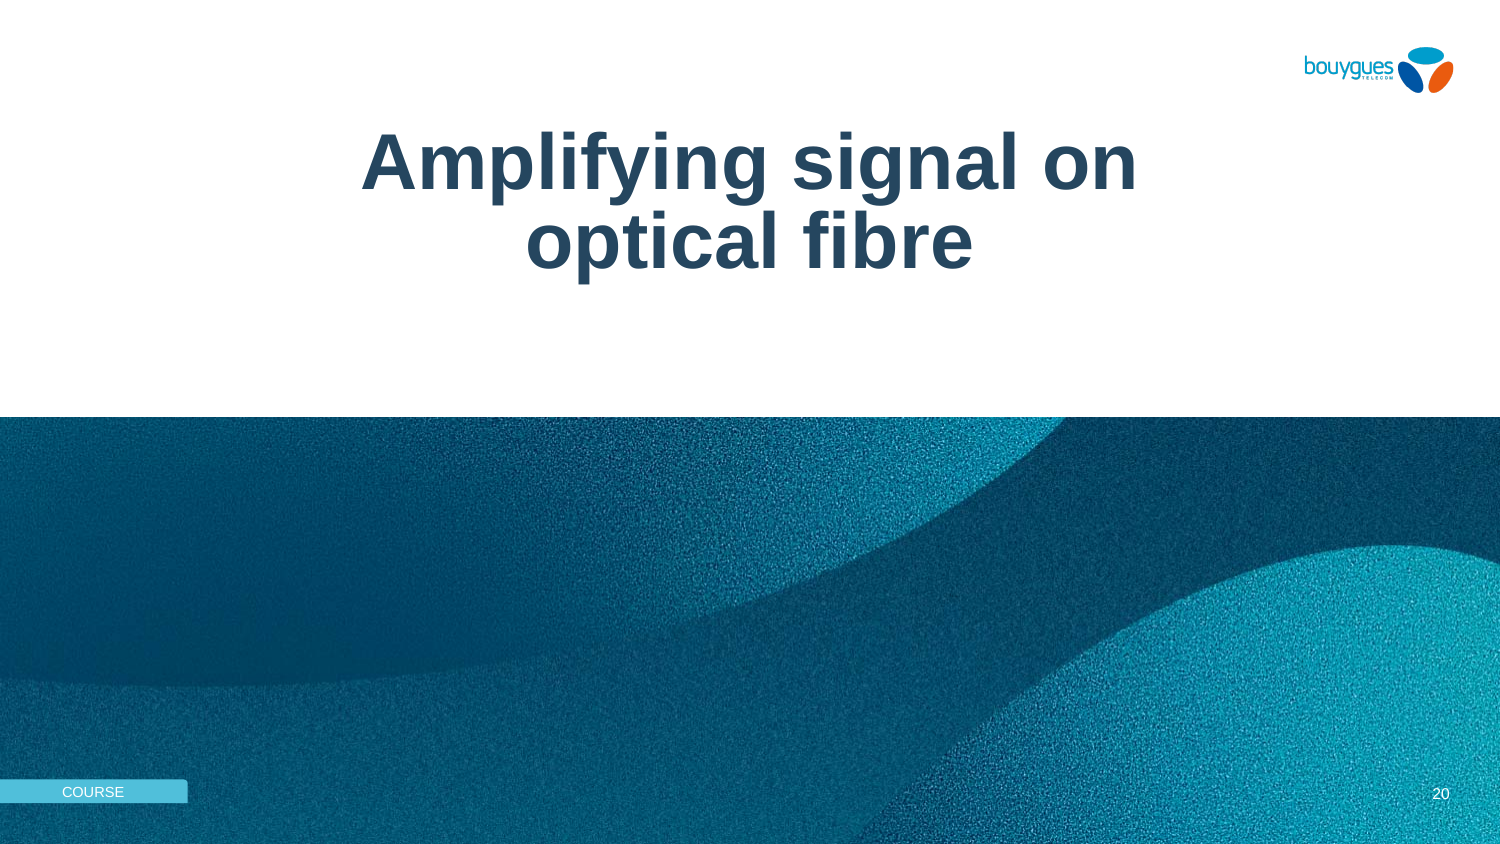

# Amplifying signal on optical fibre
20
émetteur